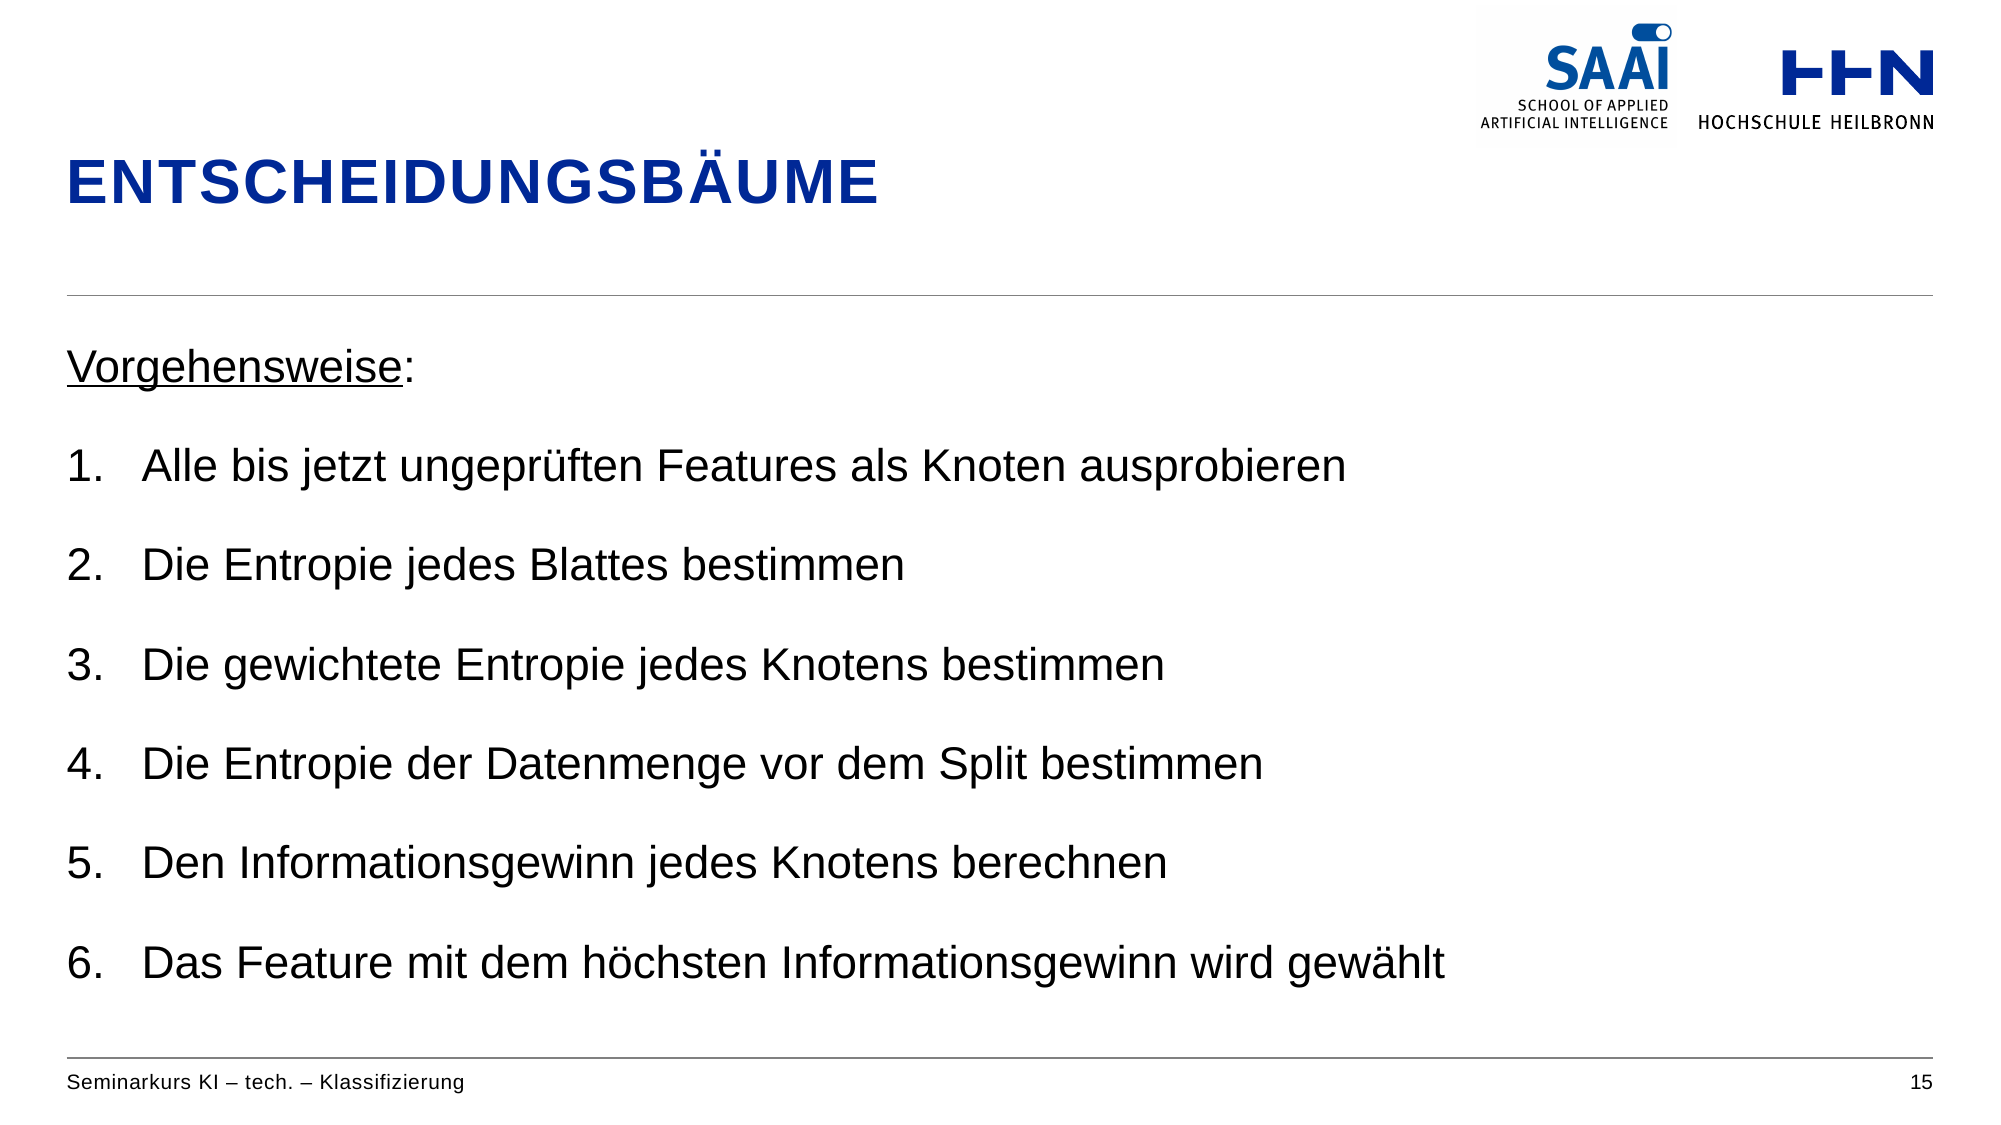

# Entscheidungsbäume
Vorgehensweise:
Alle bis jetzt ungeprüften Features als Knoten ausprobieren
Die Entropie jedes Blattes bestimmen
Die gewichtete Entropie jedes Knotens bestimmen
Die Entropie der Datenmenge vor dem Split bestimmen
Den Informationsgewinn jedes Knotens berechnen
Das Feature mit dem höchsten Informationsgewinn wird gewählt
Seminarkurs KI – tech. – Klassifizierung
15